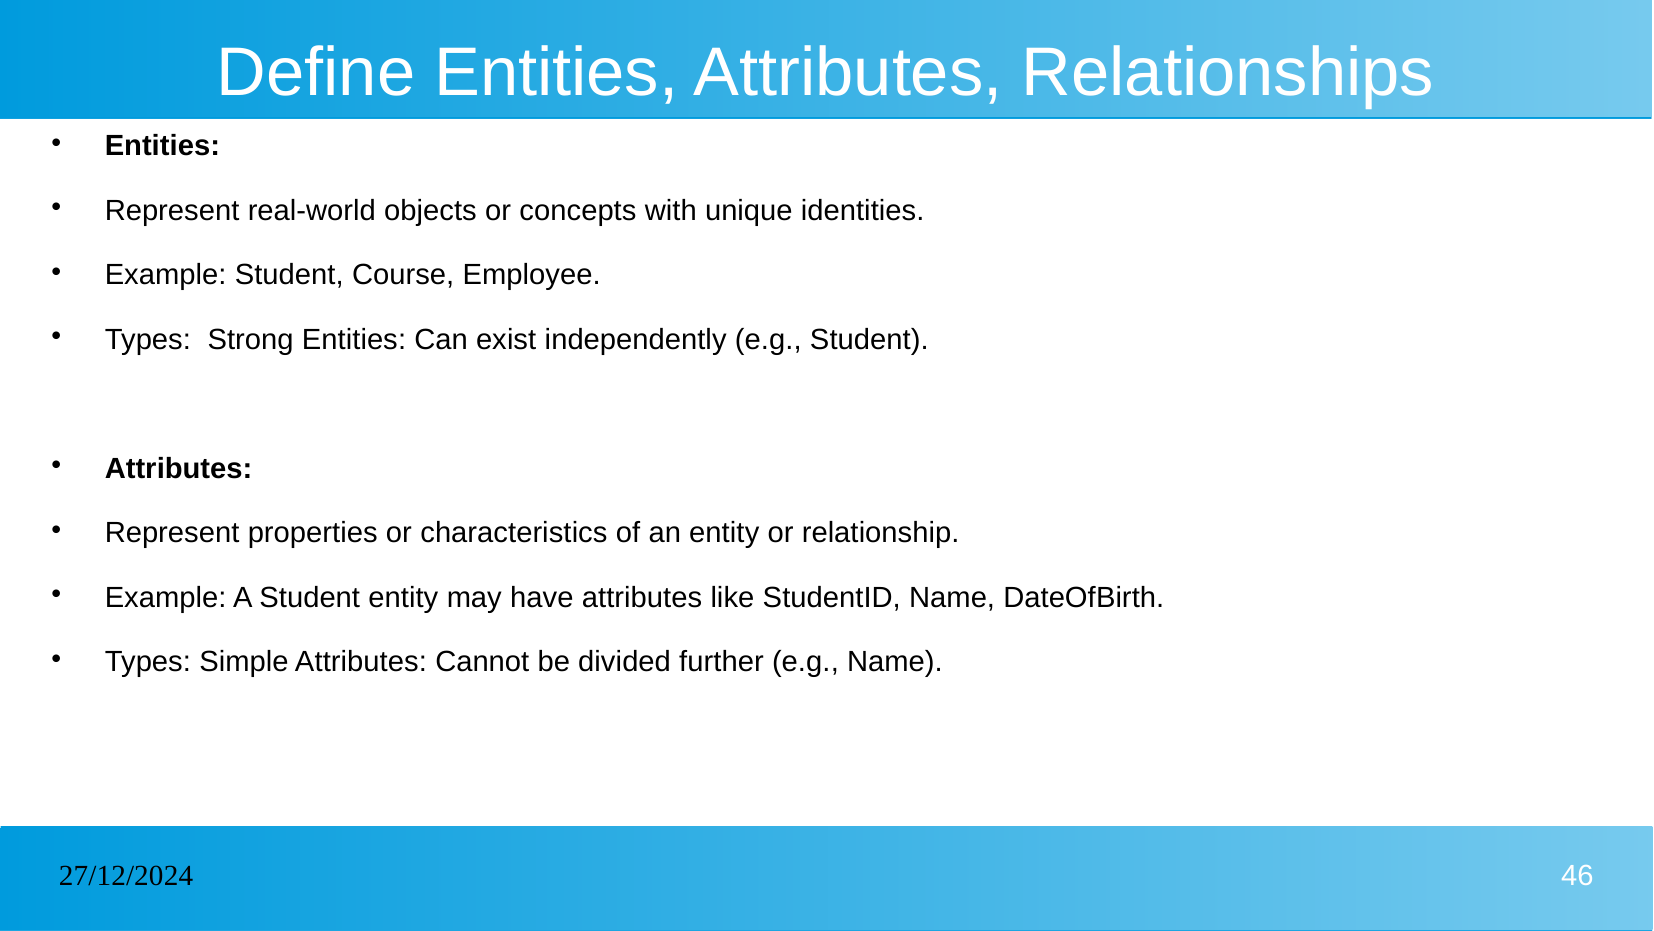

# Define Entities, Attributes, Relationships
Entities:
Represent real-world objects or concepts with unique identities.
Example: Student, Course, Employee.
Types:  Strong Entities: Can exist independently (e.g., Student).

Attributes:
Represent properties or characteristics of an entity or relationship.
Example: A Student entity may have attributes like StudentID, Name, DateOfBirth.
Types: Simple Attributes: Cannot be divided further (e.g., Name).
27/12/2024
46